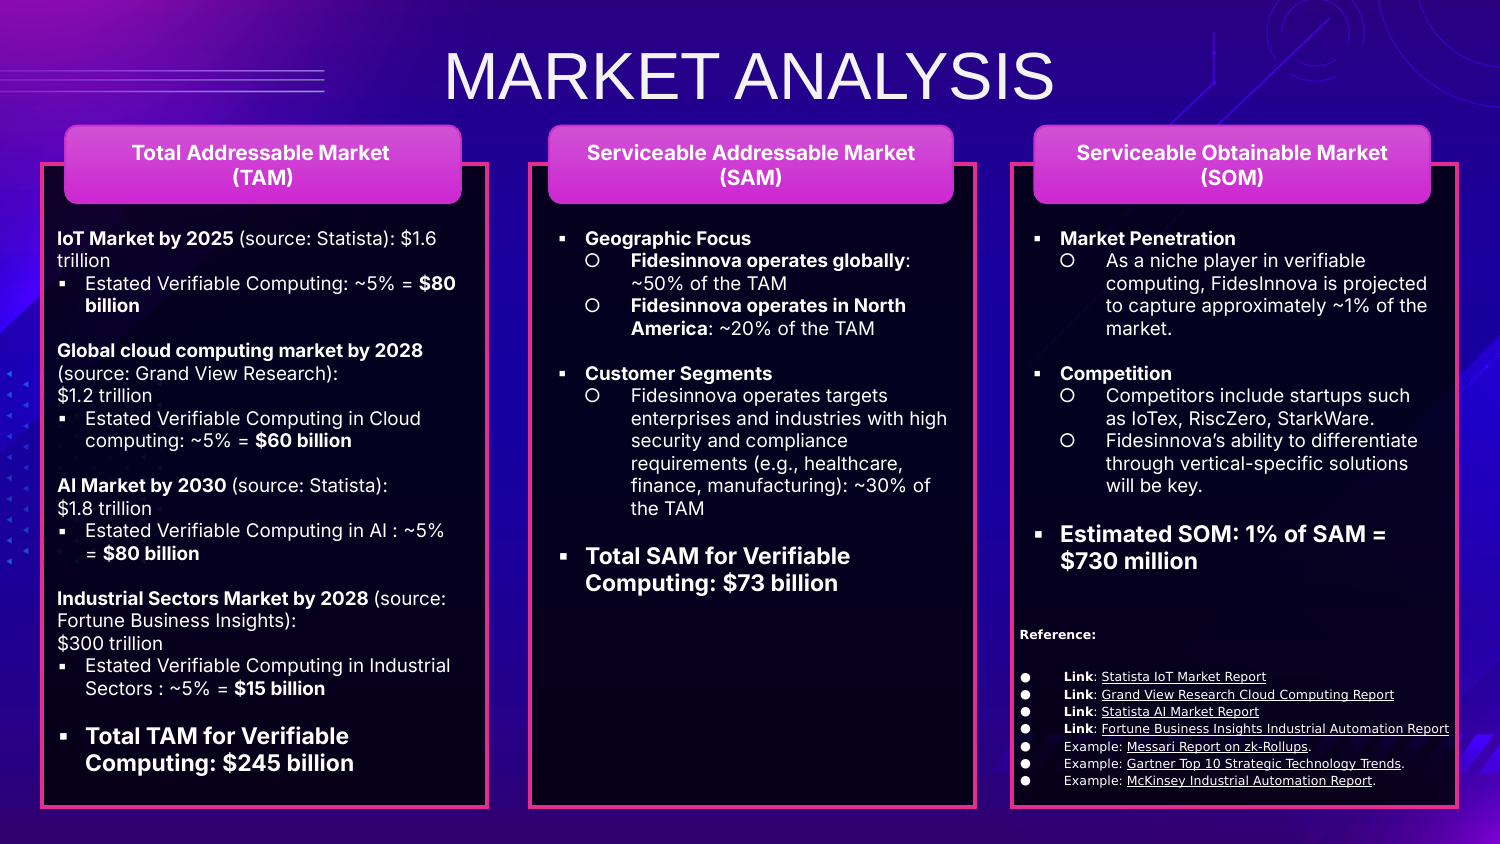

MARKET ANALYSIS
Total Addressable Market
(TAM)

Serviceable Addressable Market (SAM)

Serviceable Obtainable Market (SOM)

IoT Market by 2025 (source: Statista): $1.6 trillion
Estated Verifiable Computing: ~5% = $80 billion
Global cloud computing market by 2028 (source: Grand View Research):
$1.2 trillion
Estated Verifiable Computing in Cloud computing: ~5% = $60 billion
AI Market by 2030 (source: Statista):
$1.8 trillion
Estated Verifiable Computing in AI : ~5% = $80 billion
Industrial Sectors Market by 2028 (source: Fortune Business Insights):
$300 trillion
Estated Verifiable Computing in Industrial Sectors : ~5% = $15 billion

Total TAM for Verifiable Computing: $245 billion
Geographic Focus
Fidesinnova operates globally: ~50% of the TAM
Fidesinnova operates in North America: ~20% of the TAM

Customer Segments
Fidesinnova operates targets enterprises and industries with high security and compliance requirements (e.g., healthcare, finance, manufacturing): ~30% of the TAM

Total SAM for Verifiable Computing: $73 billion
Market Penetration
As a niche player in verifiable computing, FidesInnova is projected to capture approximately ~1% of the market.

Competition
Competitors include startups such as IoTex, RiscZero, StarkWare.
Fidesinnova’s ability to differentiate through vertical-specific solutions will be key.

Estimated SOM: 1% of SAM = $730 million
Reference:
Link: Statista IoT Market Report
Link: Grand View Research Cloud Computing Report
Link: Statista AI Market Report
Link: Fortune Business Insights Industrial Automation Report
Example: Messari Report on zk-Rollups.
Example: Gartner Top 10 Strategic Technology Trends.
Example: McKinsey Industrial Automation Report.